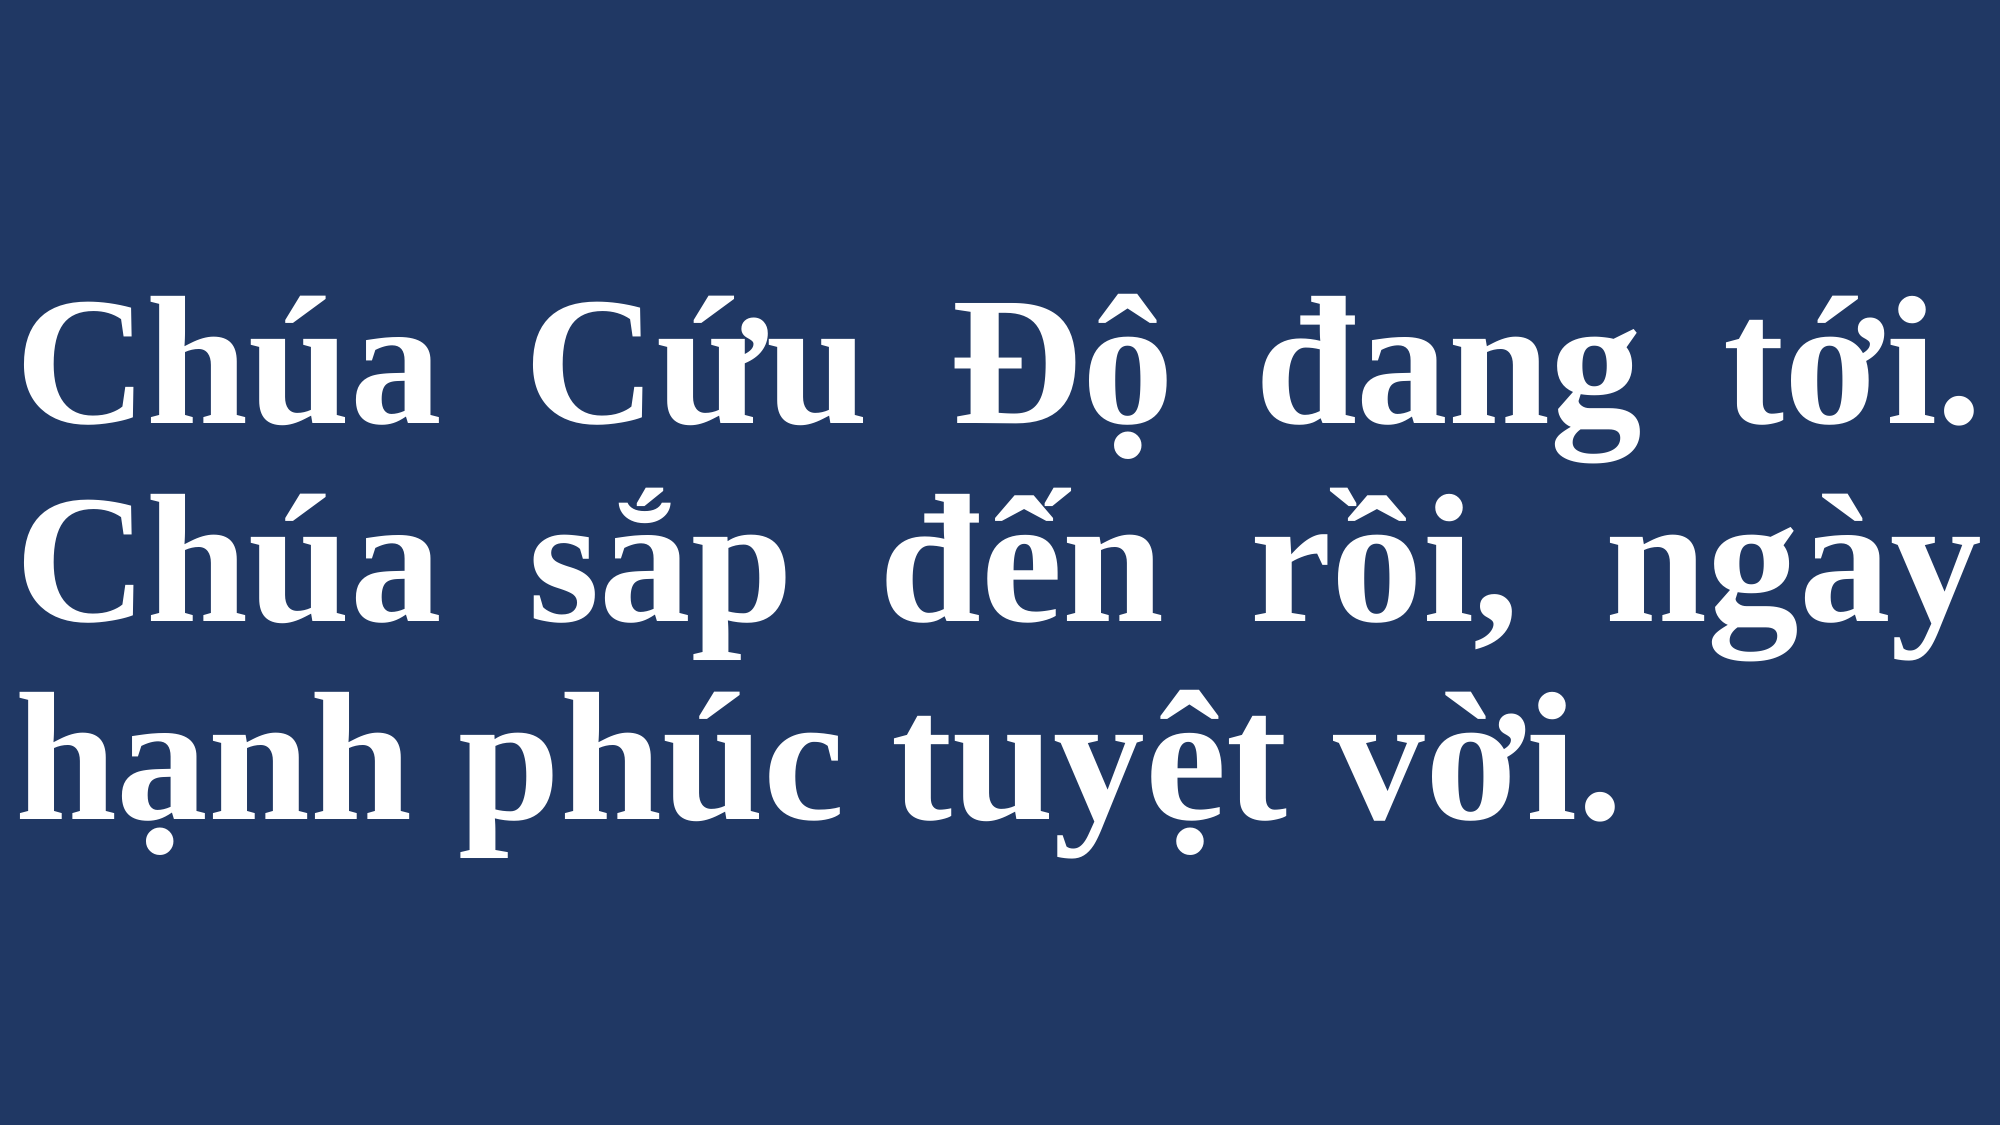

# Chúa Cứu Độ đang tới. Chúa sắp đến rồi, ngày hạnh phúc tuyệt vời.